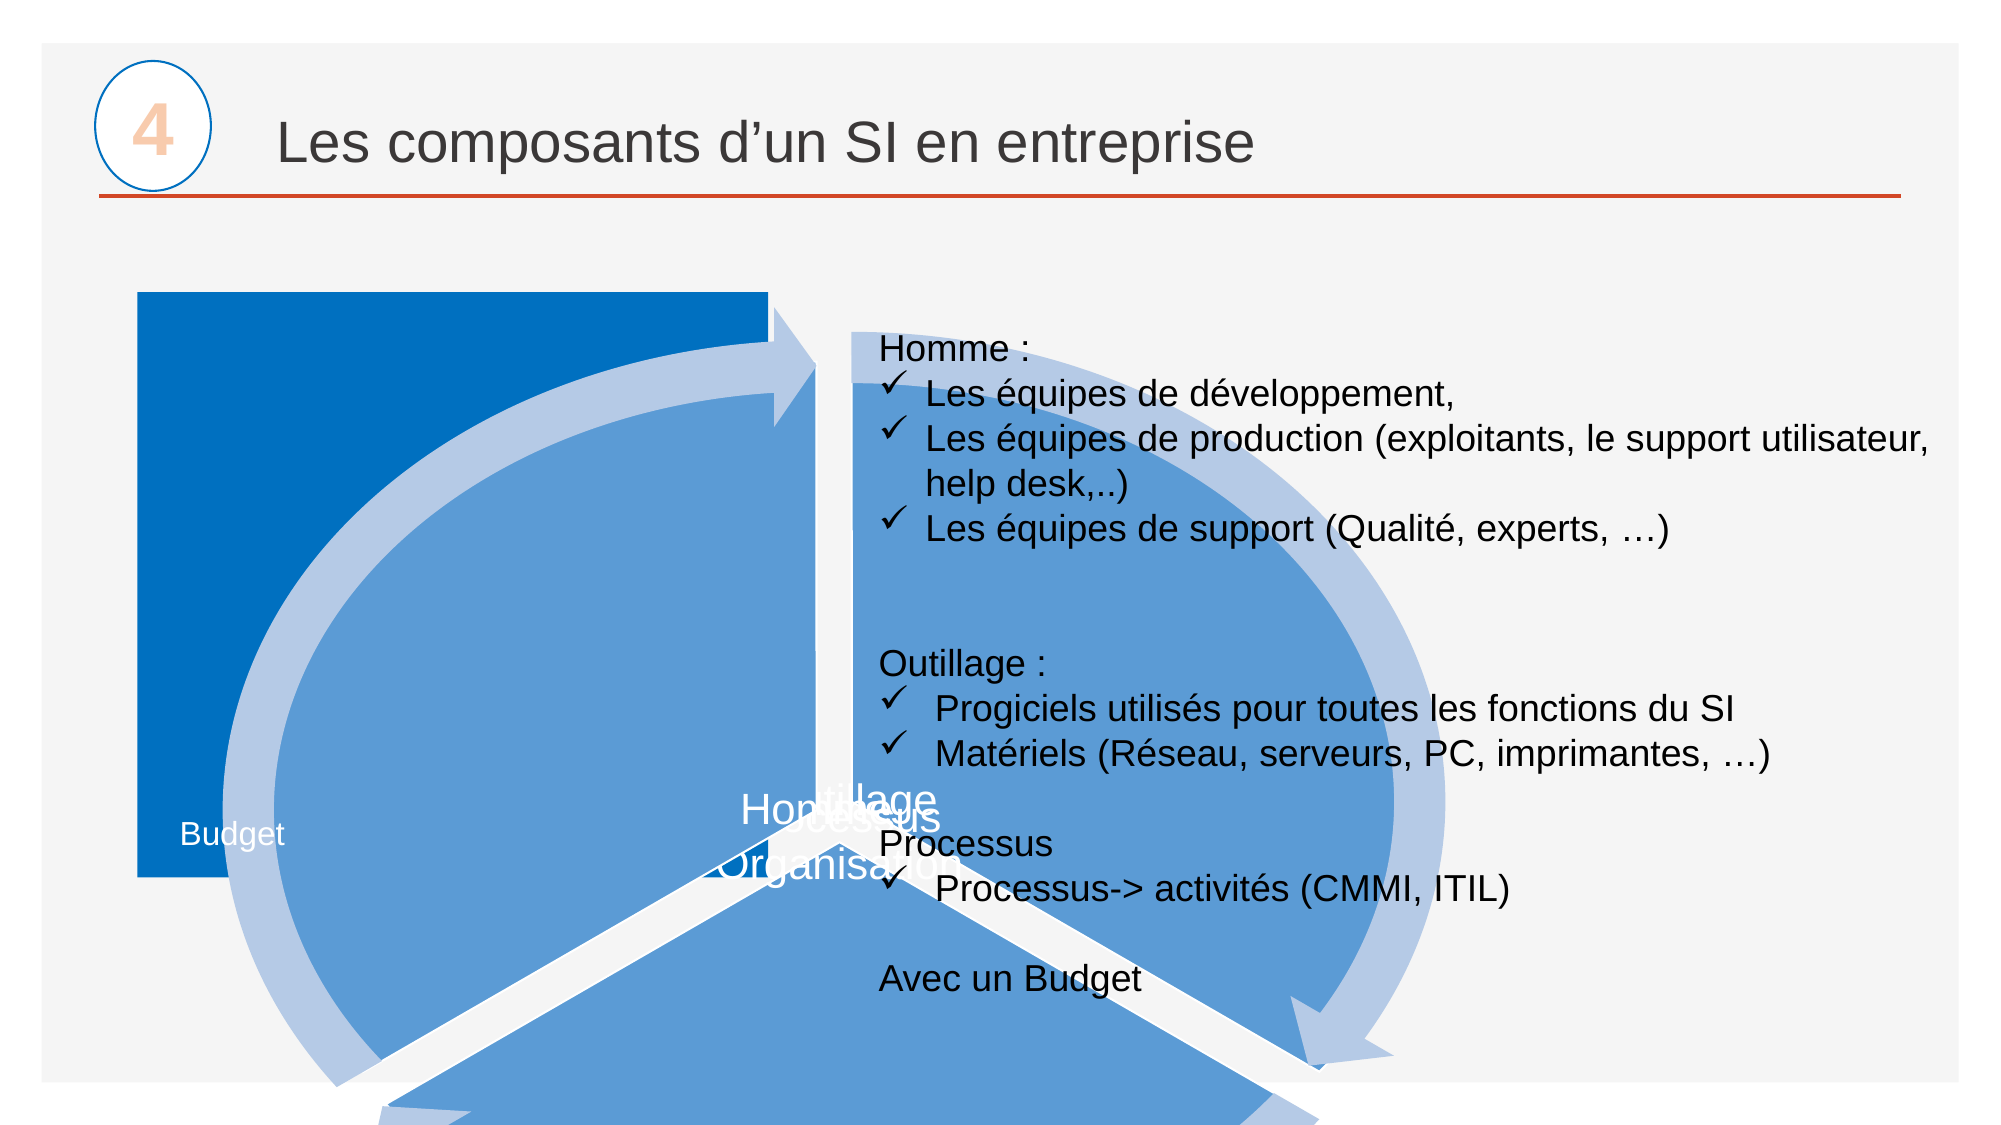

4
# Les composants d’un SI en entreprise
Outillage
Processus
Organisation
Homme
Budget
Homme :
Les équipes de développement,
Les équipes de production (exploitants, le support utilisateur, help desk,..)
Les équipes de support (Qualité, experts, …)

Outillage :
Progiciels utilisés pour toutes les fonctions du SI
Matériels (Réseau, serveurs, PC, imprimantes, …)

Processus
Processus-> activités (CMMI, ITIL)
Avec un Budget